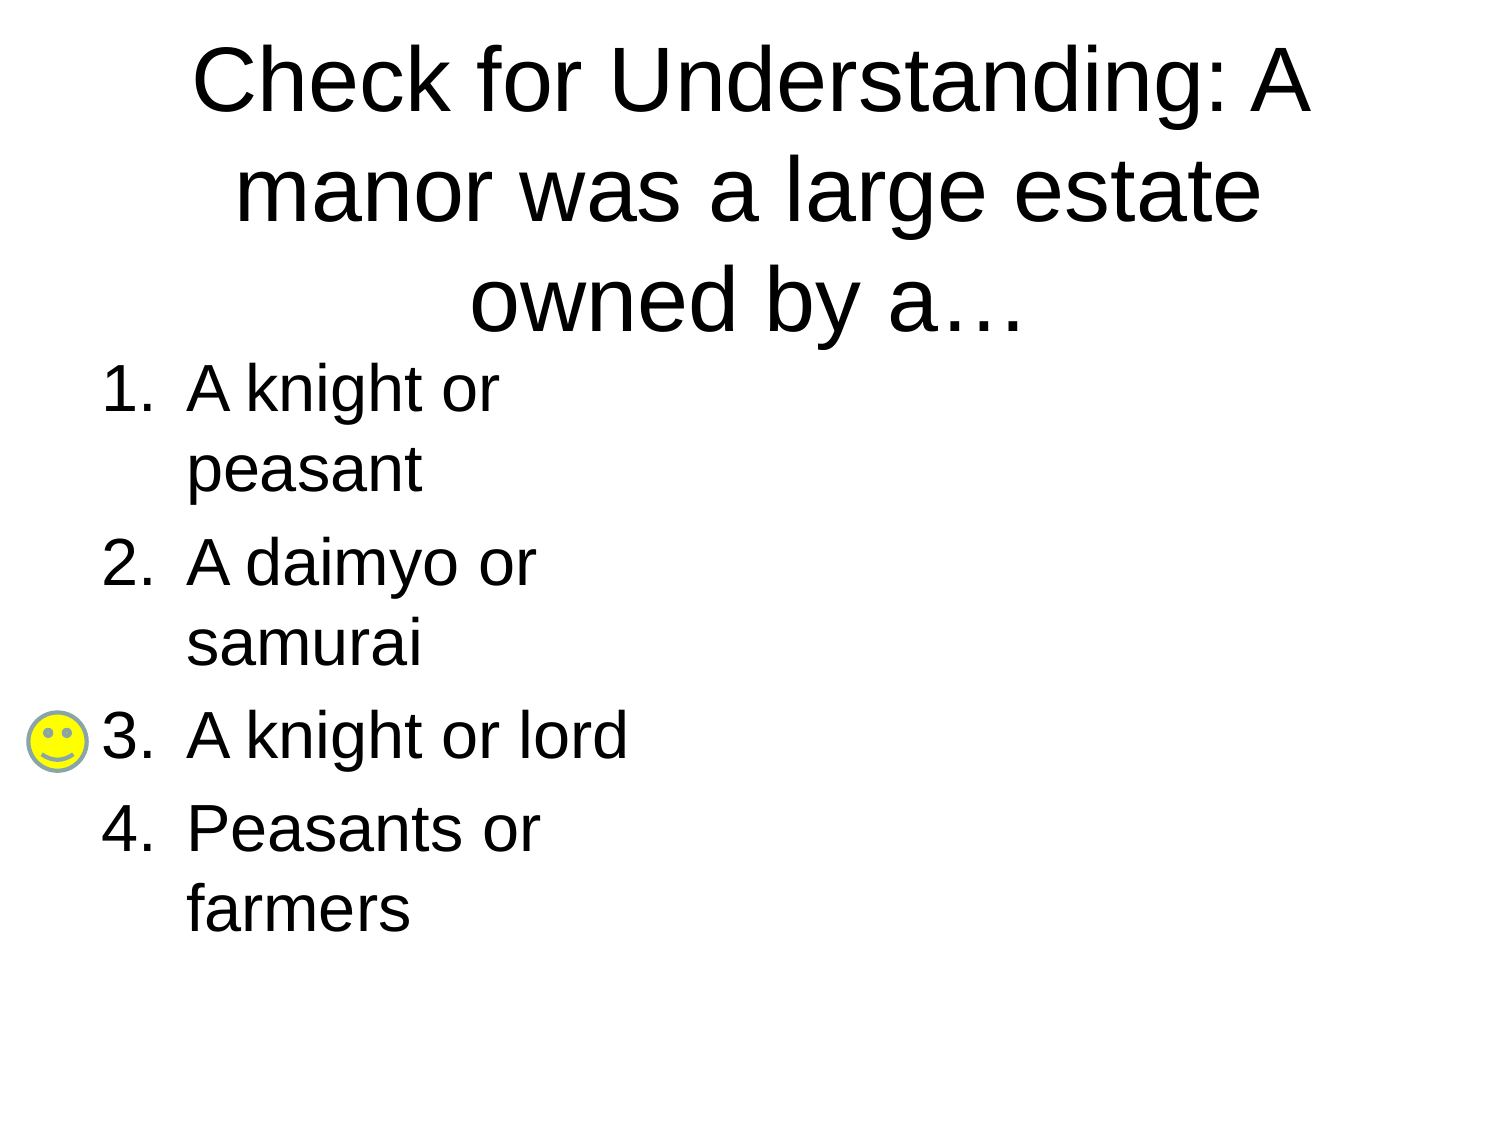

# Check for Understanding: A manor was a large estate owned by a…
32
30

A knight or peasant
A daimyo or samurai
A knight or lord
Peasants or farmers